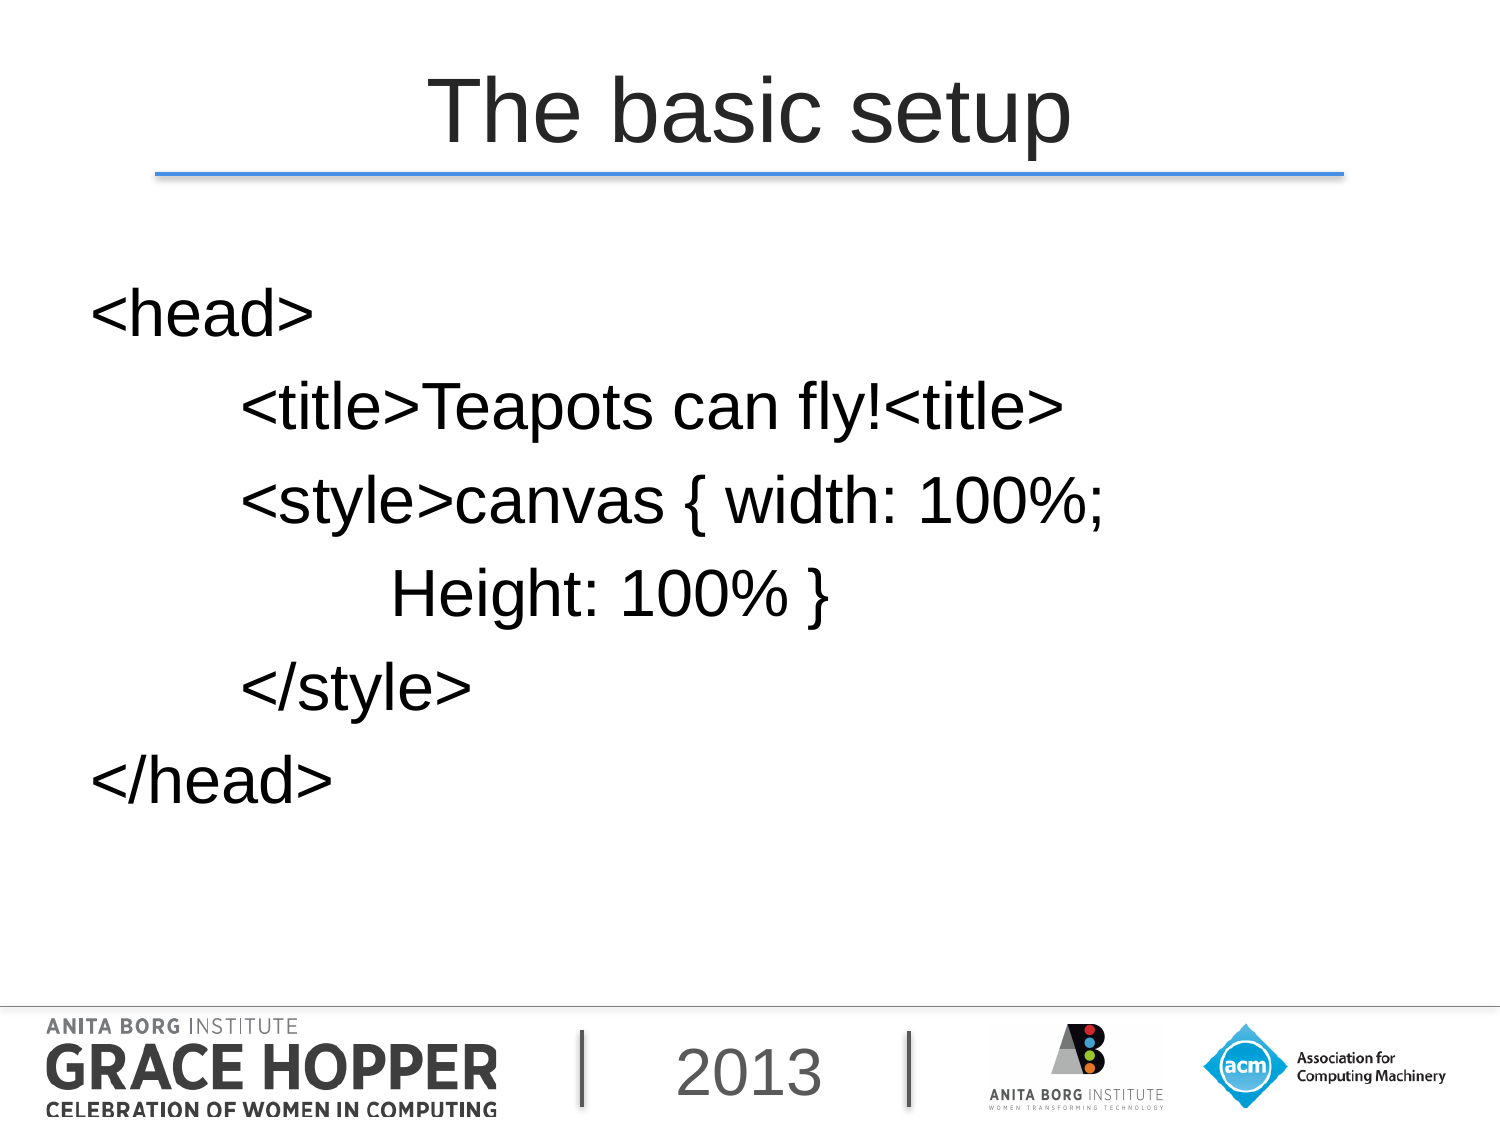

# The basic setup
<head>
	<title>Teapots can fly!<title>
	<style>canvas { width: 100%;
		Height: 100% }
	</style>
</head>